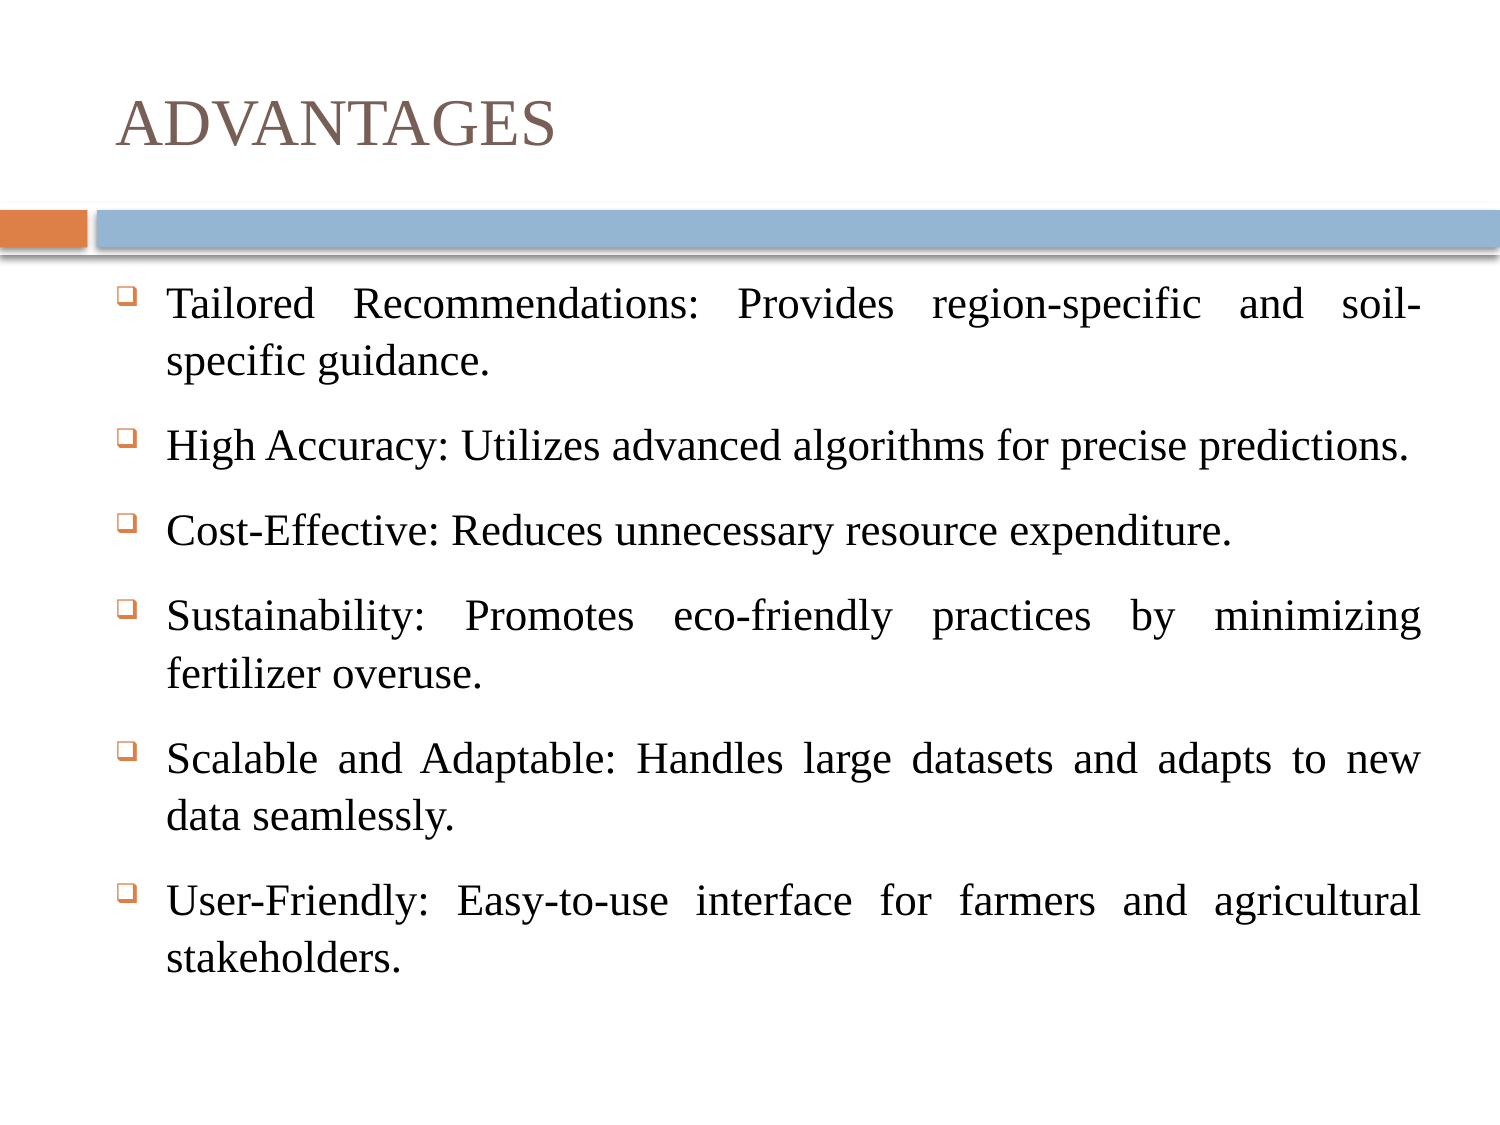

# ADVANTAGES
Tailored Recommendations: Provides region-specific and soil-specific guidance.
High Accuracy: Utilizes advanced algorithms for precise predictions.
Cost-Effective: Reduces unnecessary resource expenditure.
Sustainability: Promotes eco-friendly practices by minimizing fertilizer overuse.
Scalable and Adaptable: Handles large datasets and adapts to new data seamlessly.
User-Friendly: Easy-to-use interface for farmers and agricultural stakeholders.